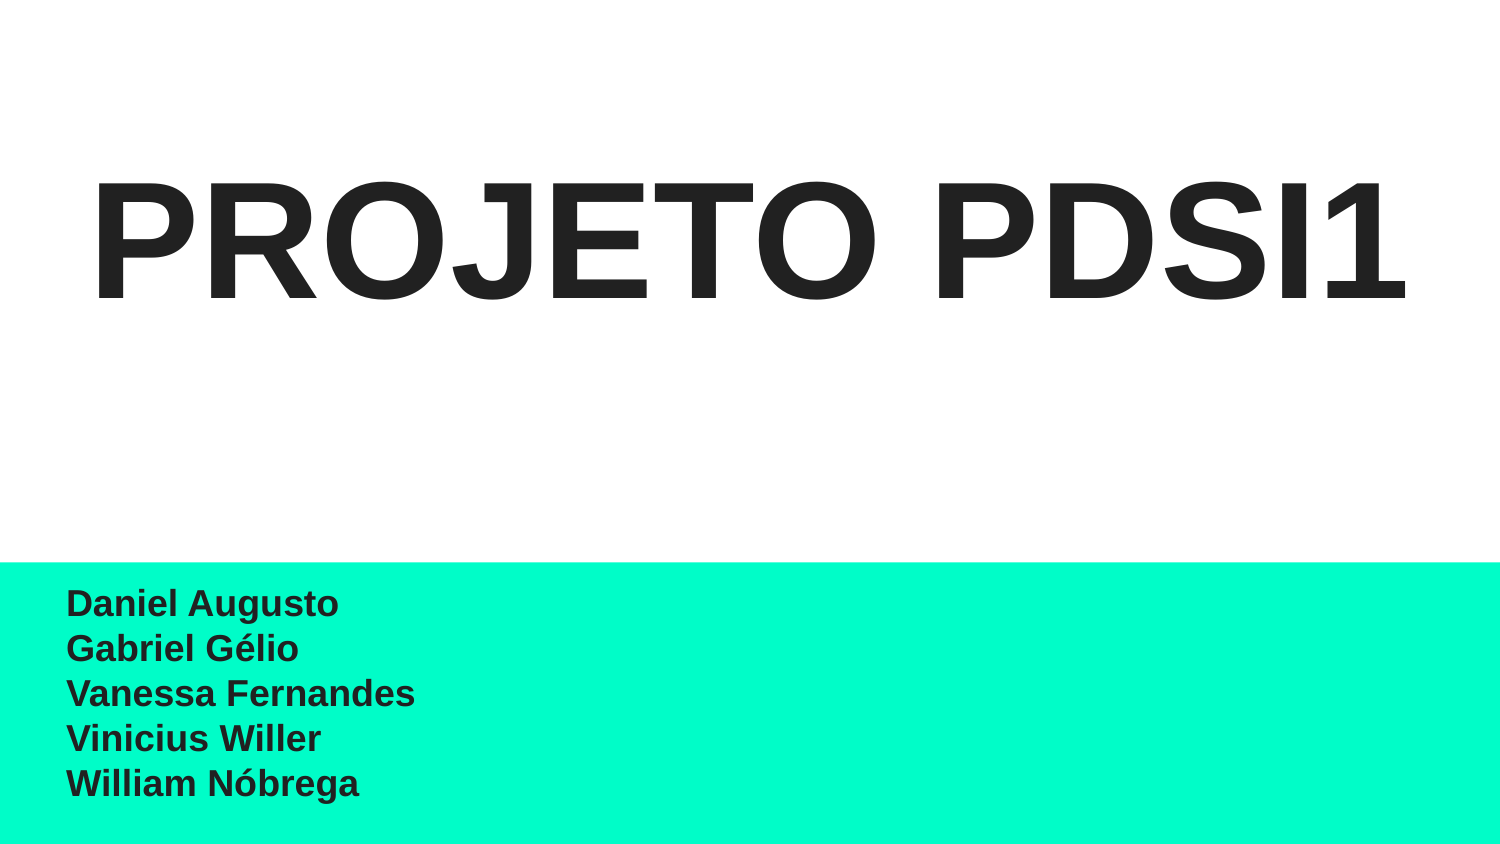

# PROJETO PDSI1
Daniel Augusto
Gabriel Gélio
Vanessa Fernandes
Vinicius Willer
William Nóbrega